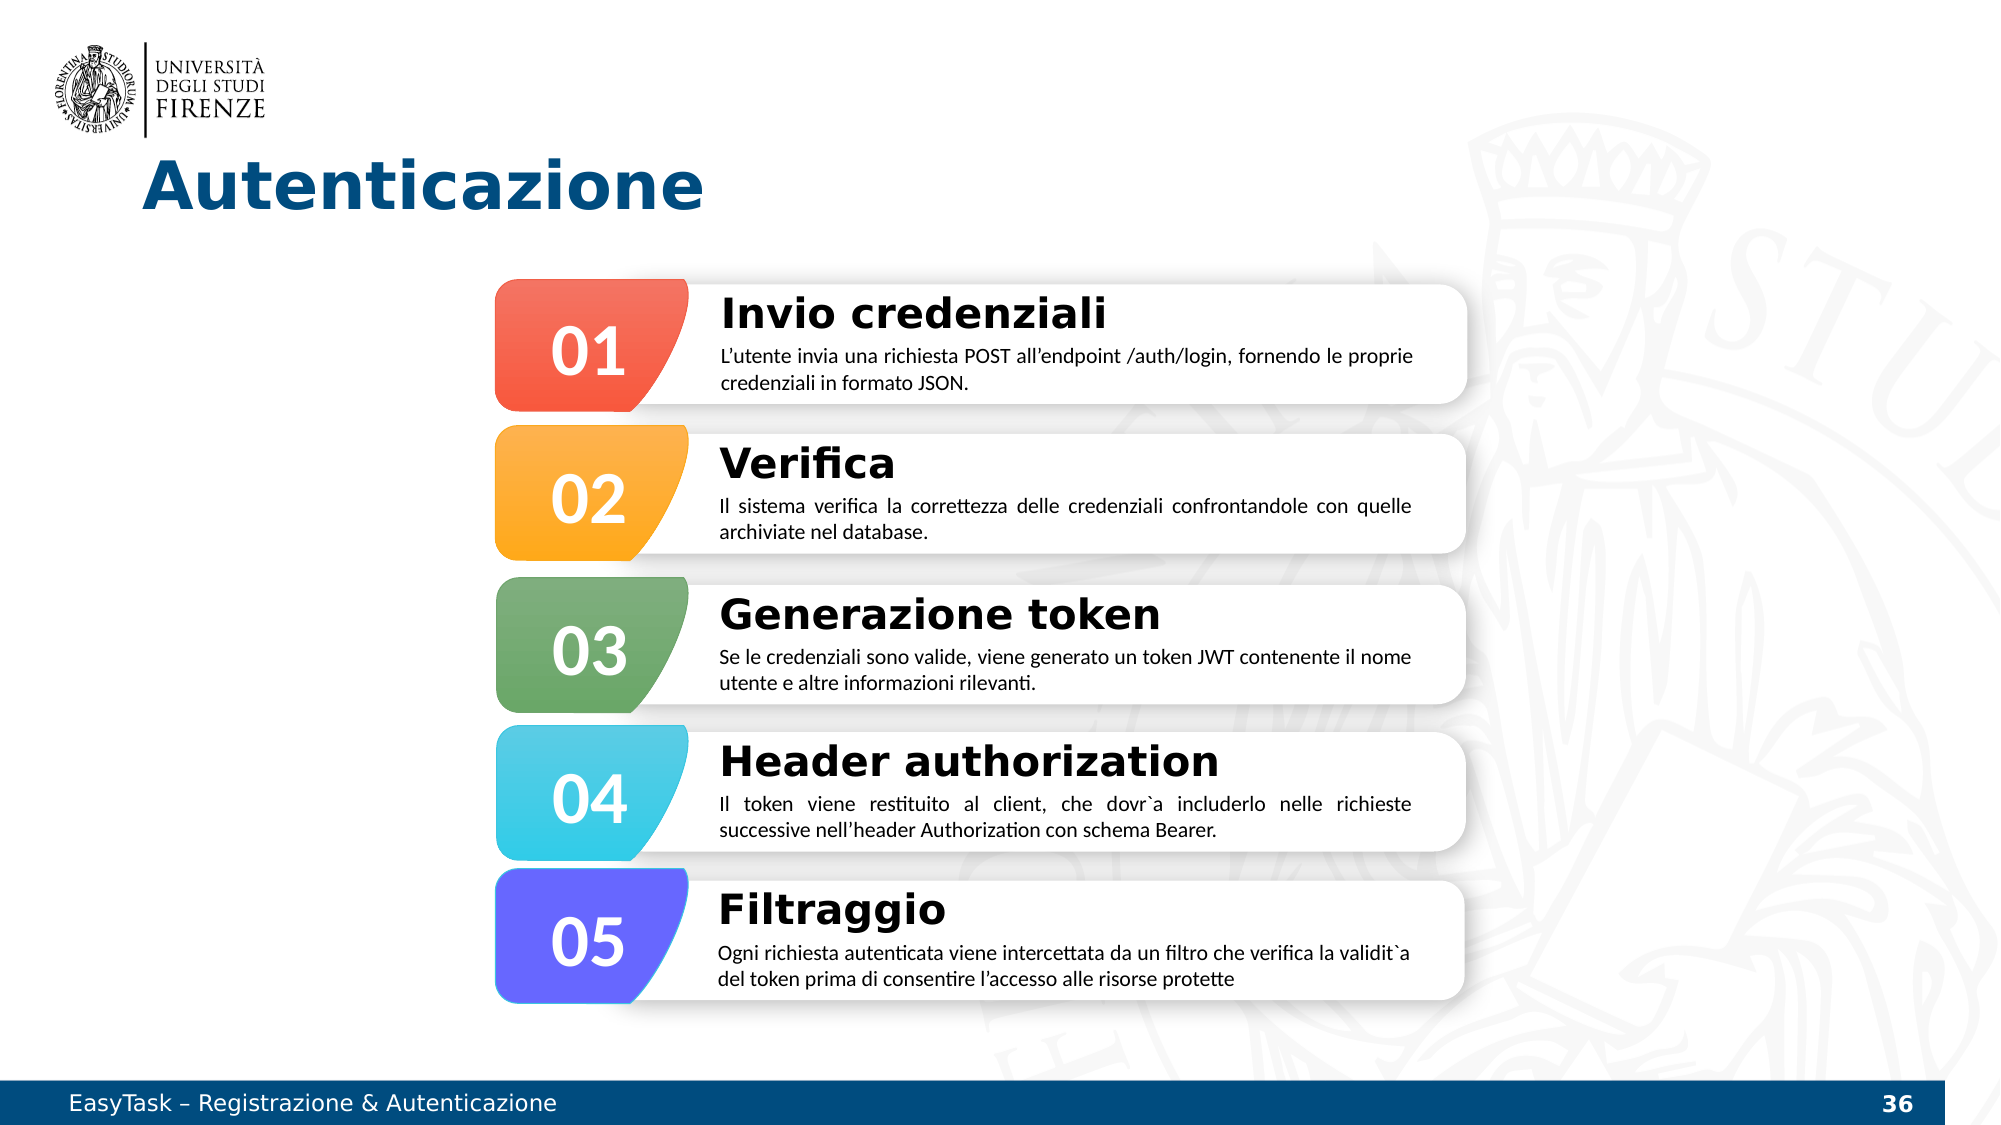

# Autenticazione
Invio credenziali
L’utente invia una richiesta POST all’endpoint /auth/login, fornendo le proprie credenziali in formato JSON.
01

02
Verifica
Il sistema verifica la correttezza delle credenziali confrontandole con quelle archiviate nel database.

Generazione token
Se le credenziali sono valide, viene generato un token JWT contenente il nome utente e altre informazioni rilevanti.
03

Header authorization
Il token viene restituito al client, che dovr`a includerlo nelle richieste successive nell’header Authorization con schema Bearer.
04

05
Filtraggio
Ogni richiesta autenticata viene intercettata da un filtro che verifica la validit`a del token prima di consentire l’accesso alle risorse protette

EasyTask – Registrazione & Autenticazione